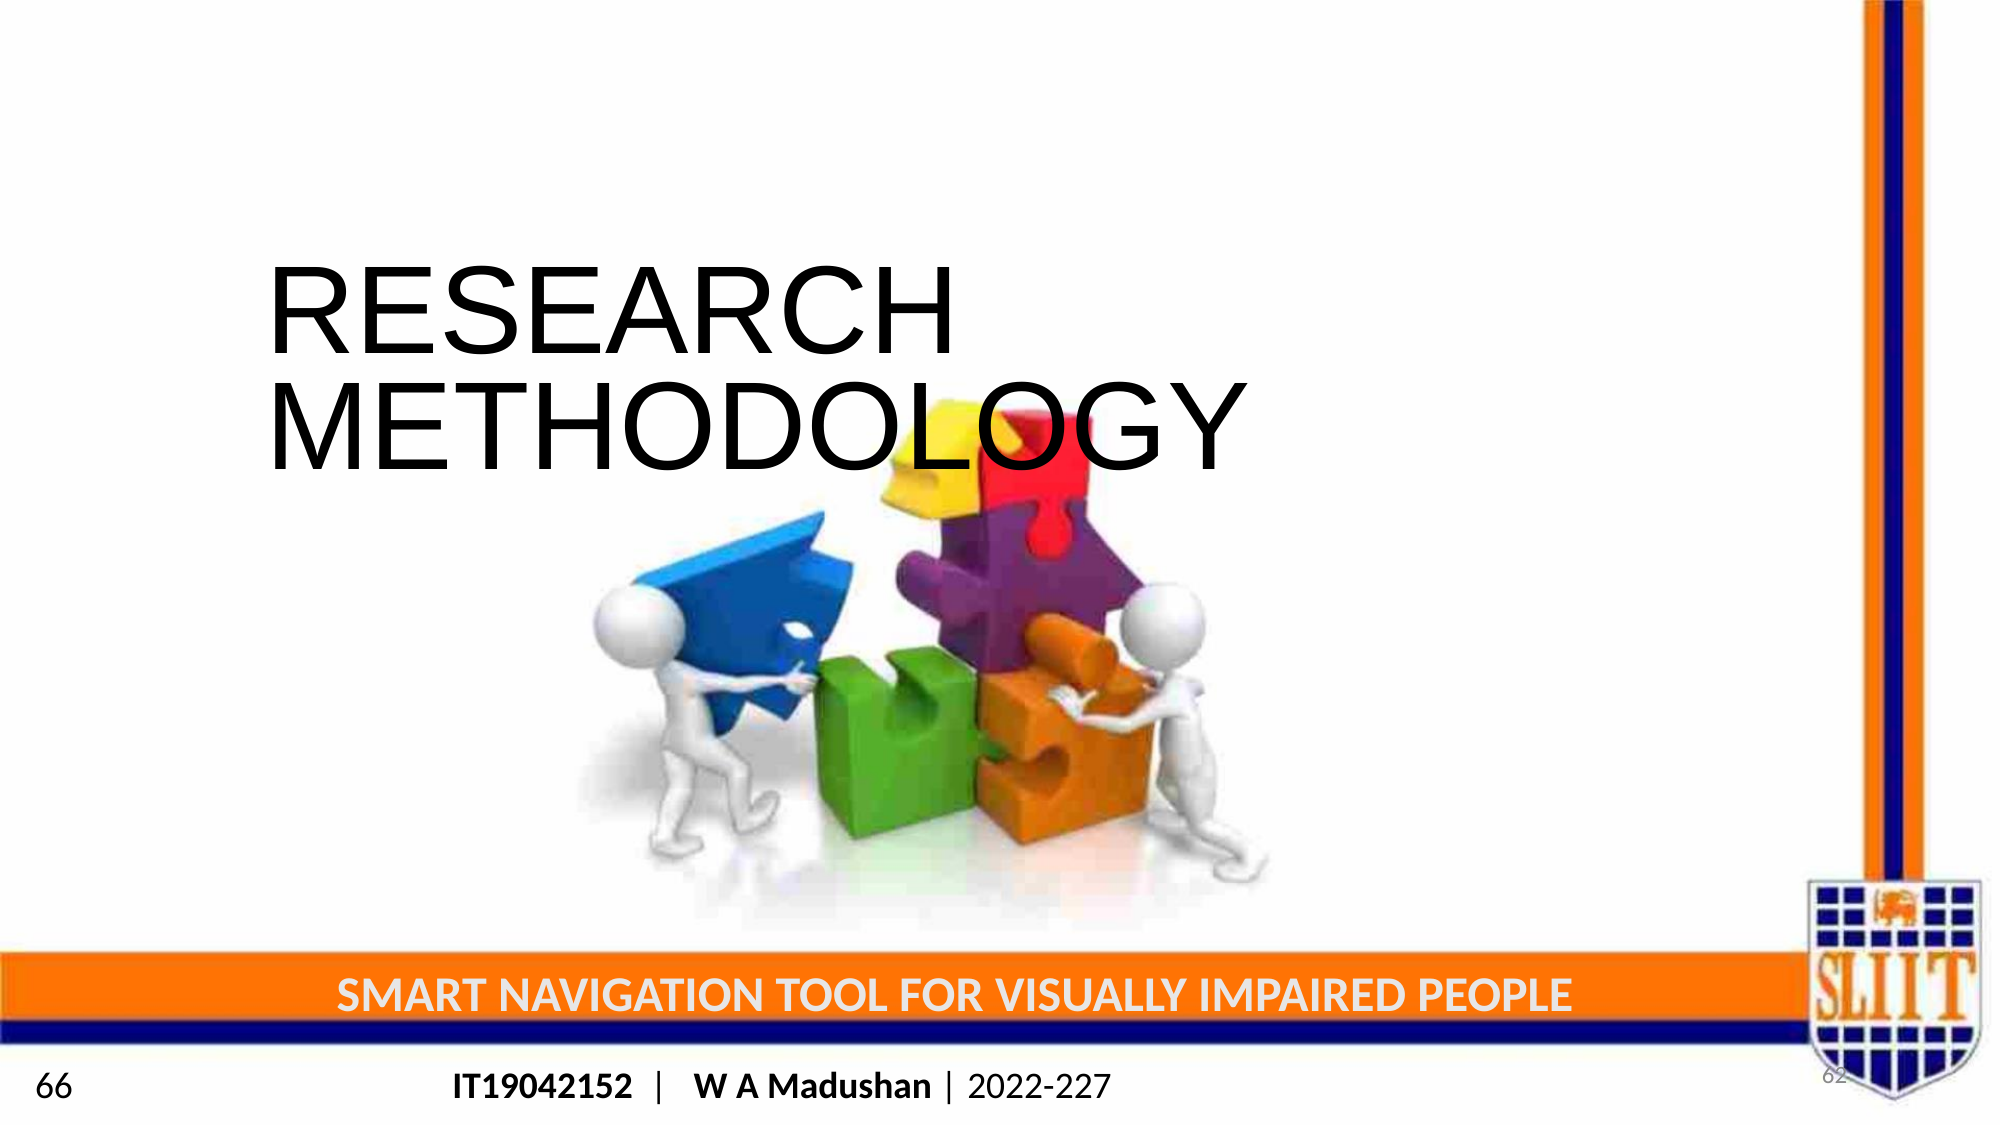

RESEARCH METHODOLOGY
SMART NAVIGATION TOOL FOR VISUALLY IMPAIRED PEOPLE
62
66
IT19042152 | W A Madushan | 2022-227